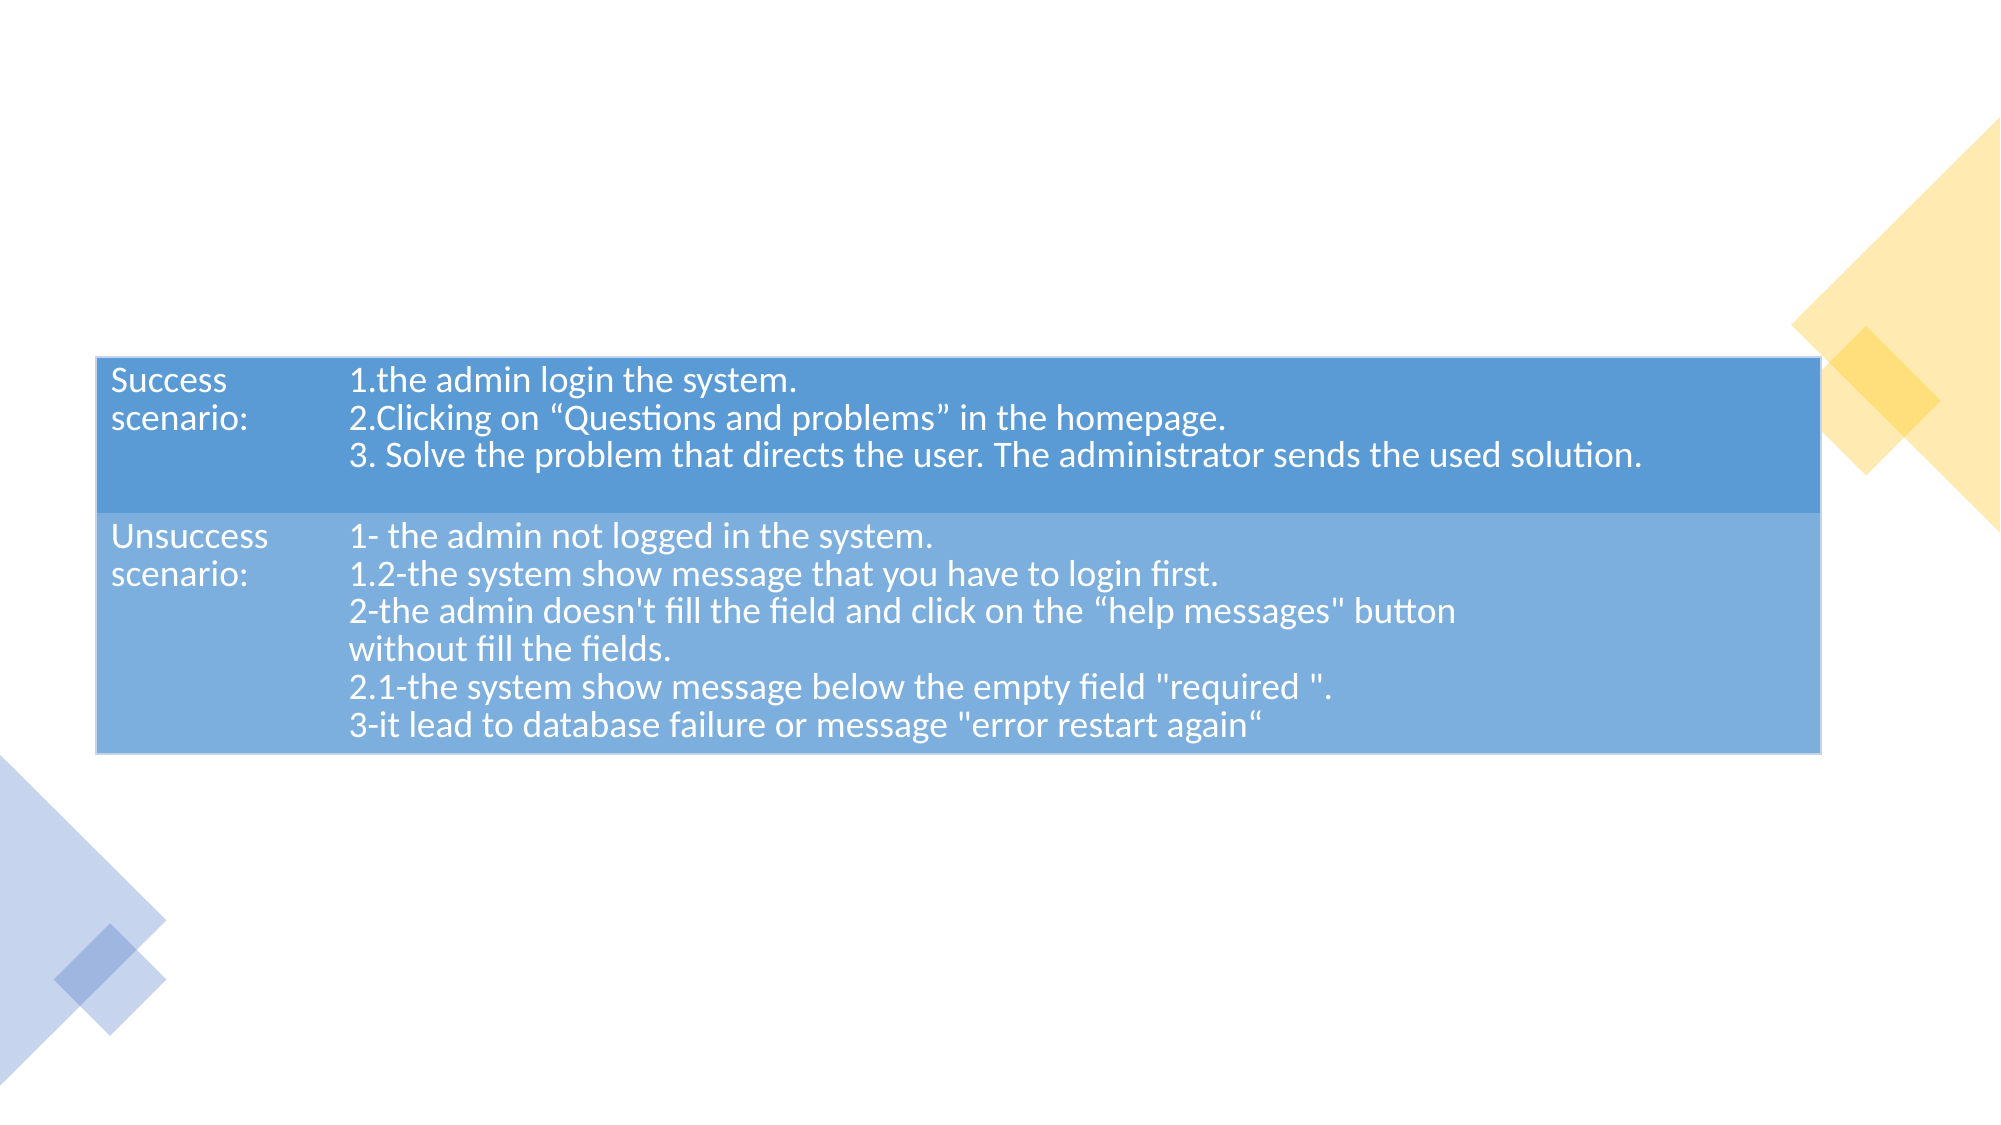

#

| Success scenario: | 1.the admin login the system. 2.Clicking on “Questions and problems” in the homepage. 3. Solve the problem that directs the user. The administrator sends the used solution. |
| --- | --- |
| Unsuccess scenario: | 1- the admin not logged in the system. 1.2-the system show message that you have to login first. 2-the admin doesn't fill the field and click on the “help messages" button without fill the fields. 2.1-the system show message below the empty field "required ". 3-it lead to database failure or message "error restart again“ |